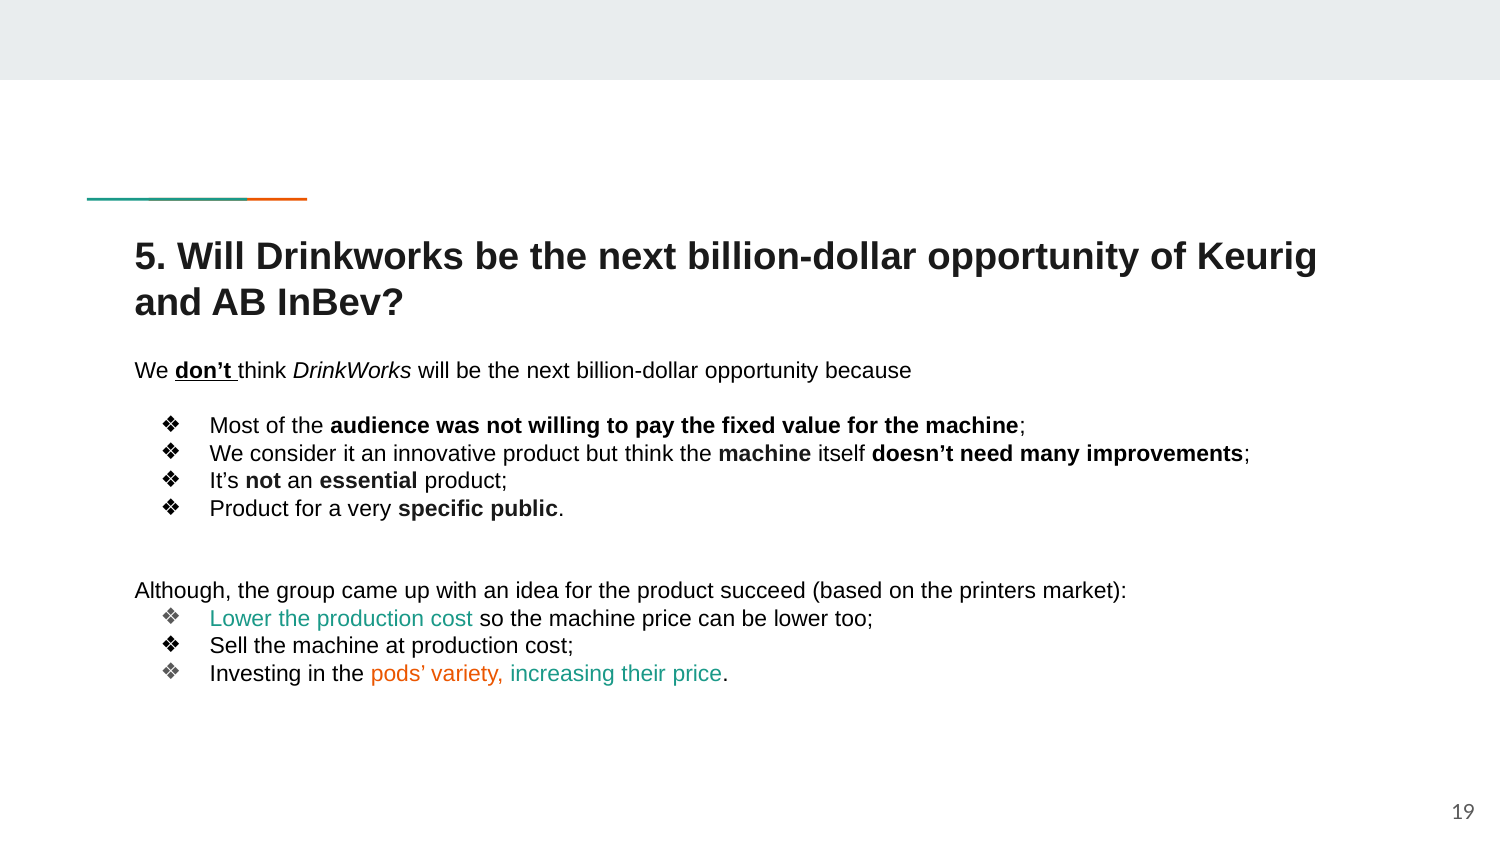

# 5. Will Drinkworks be the next billion-dollar opportunity of Keurig and AB InBev?
We don’t think DrinkWorks will be the next billion-dollar opportunity because

Most of the audience was not willing to pay the fixed value for the machine;
We consider it an innovative product but think the machine itself doesn’t need many improvements;
It’s not an essential product;
Product for a very specific public.

Although, the group came up with an idea for the product succeed (based on the printers market):
Lower the production cost so the machine price can be lower too;
Sell the machine at production cost;
Investing in the pods’ variety, increasing their price.

19